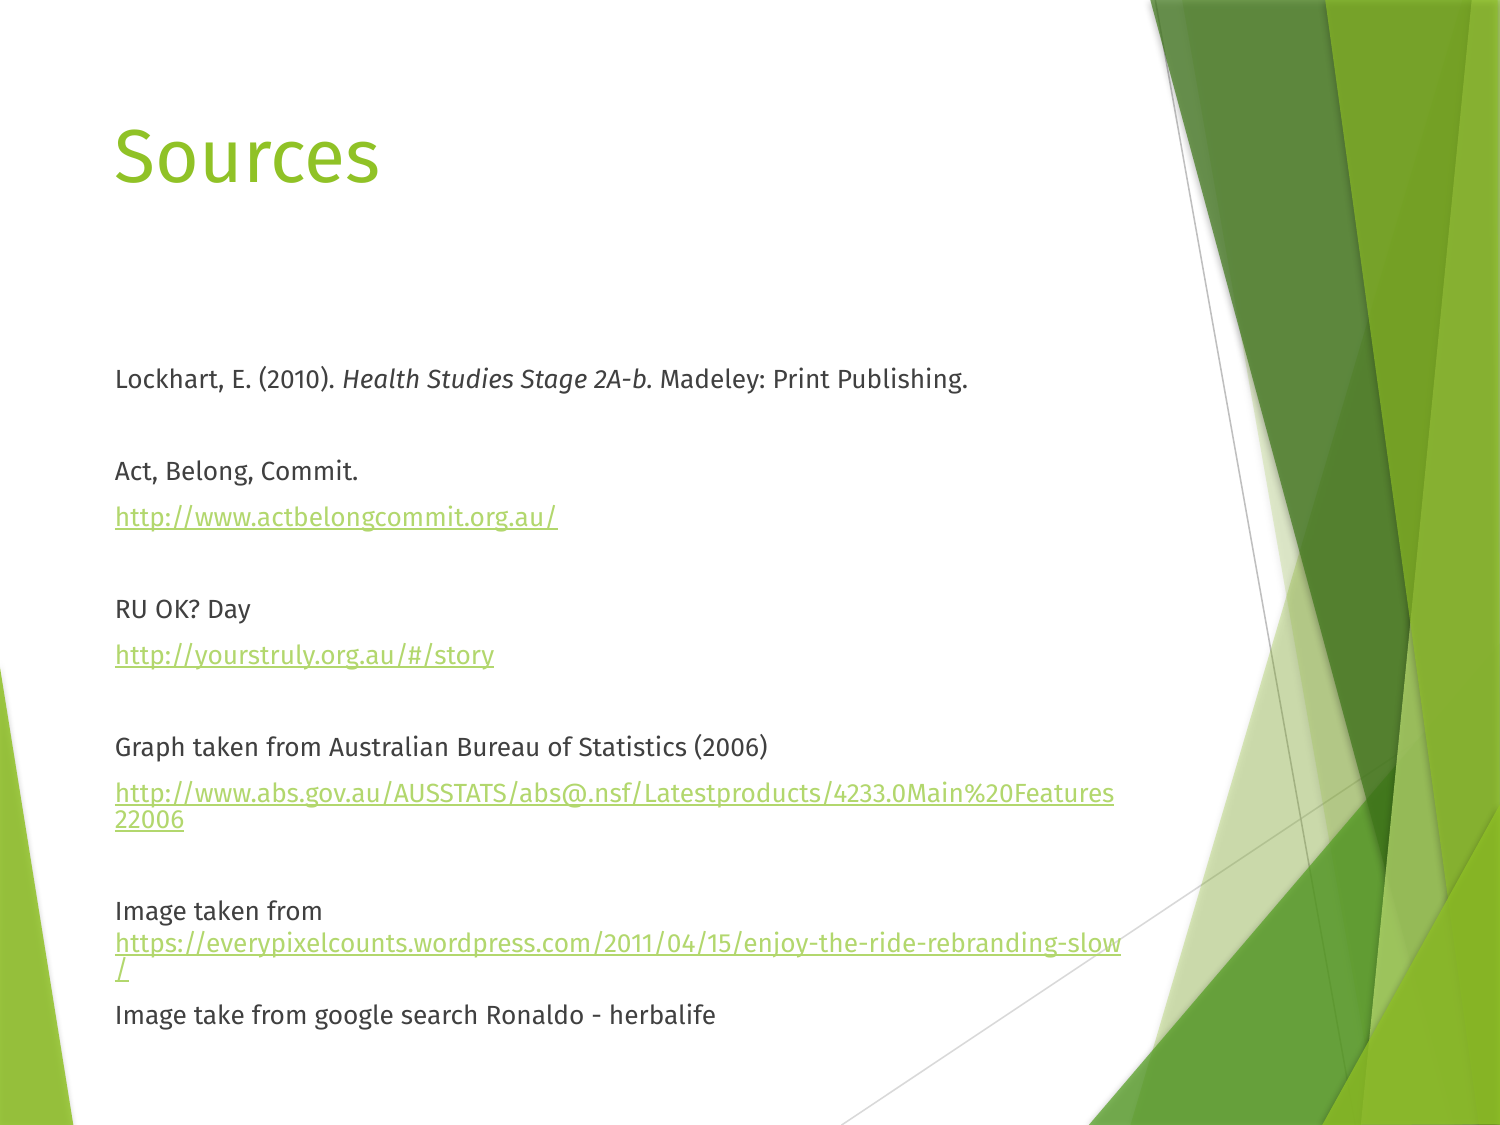

# Sources
Lockhart, E. (2010). Health Studies Stage 2A-b. Madeley: Print Publishing.

Act, Belong, Commit.
http://www.actbelongcommit.org.au/

RU OK? Day
http://yourstruly.org.au/#/story

Graph taken from Australian Bureau of Statistics (2006)
http://www.abs.gov.au/AUSSTATS/abs@.nsf/Latestproducts/4233.0Main%20Features22006

Image taken from https://everypixelcounts.wordpress.com/2011/04/15/enjoy-the-ride-rebranding-slow/
Image take from google search Ronaldo - herbalife